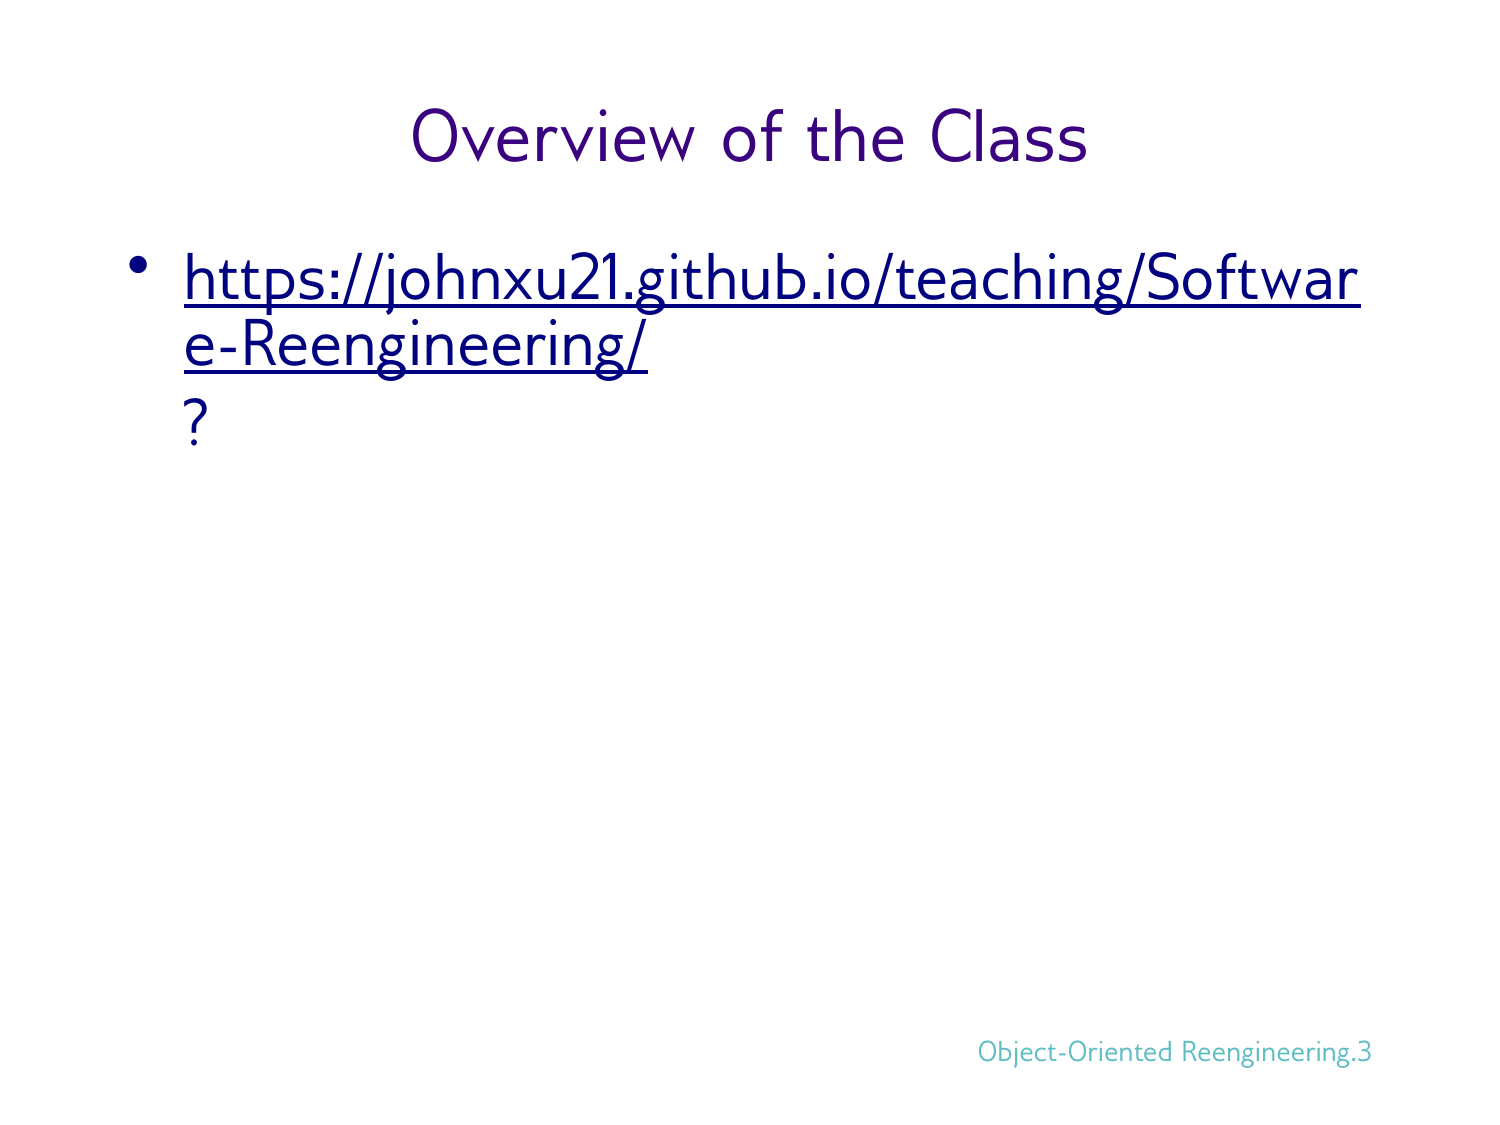

# Overview of the Class
https://johnxu21.github.io/teaching/Software-Reengineering/?

Object-Oriented Reengineering.3